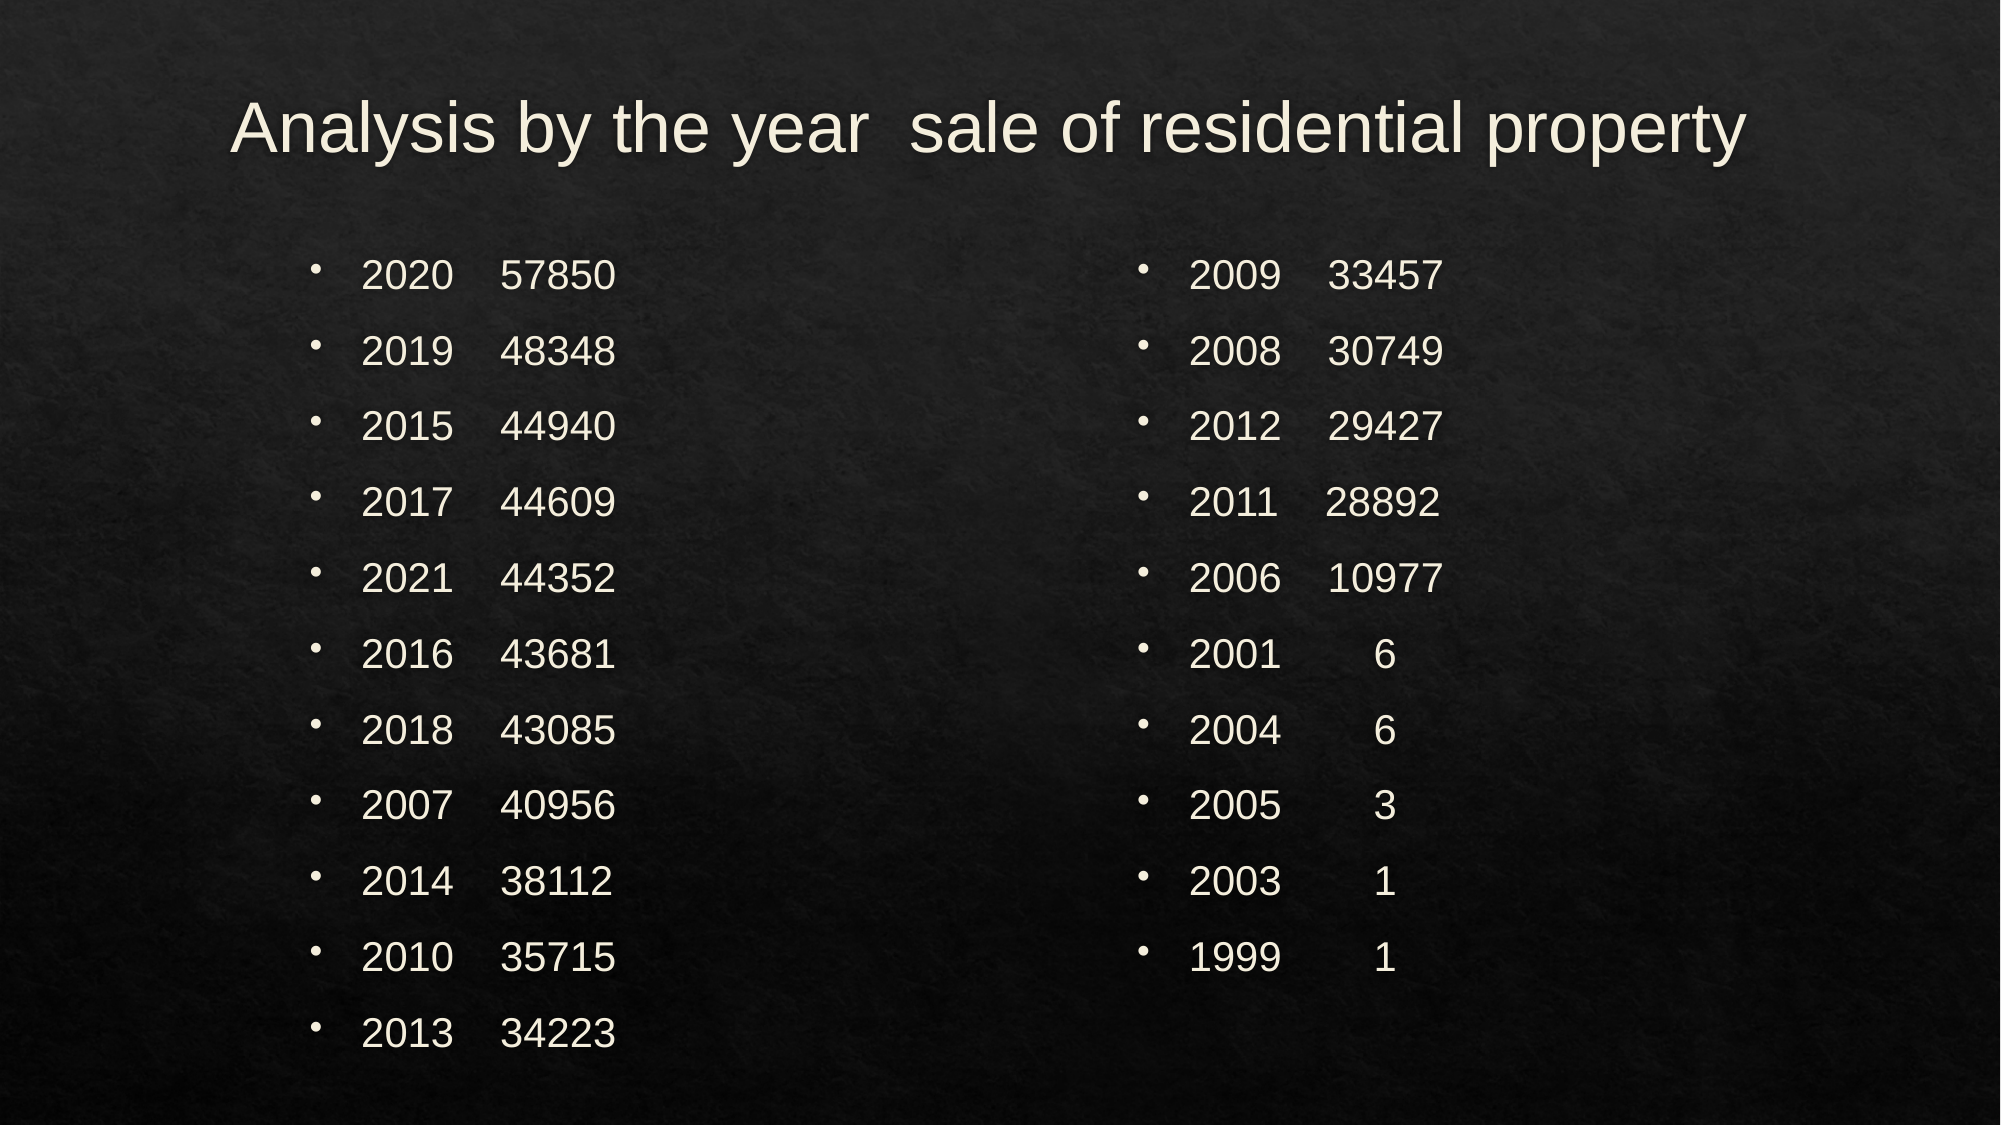

# Analysis by the year  sale of residential property
2020    57850
2019    48348
2015    44940
2017    44609
2021    44352
2016    43681
2018    43085
2007    40956
2014    38112
2010    35715
2013    34223
2009    33457
2008    30749
2012    29427
2011    28892
2006    10977
2001        6
2004        6
2005        3
2003        1
1999        1